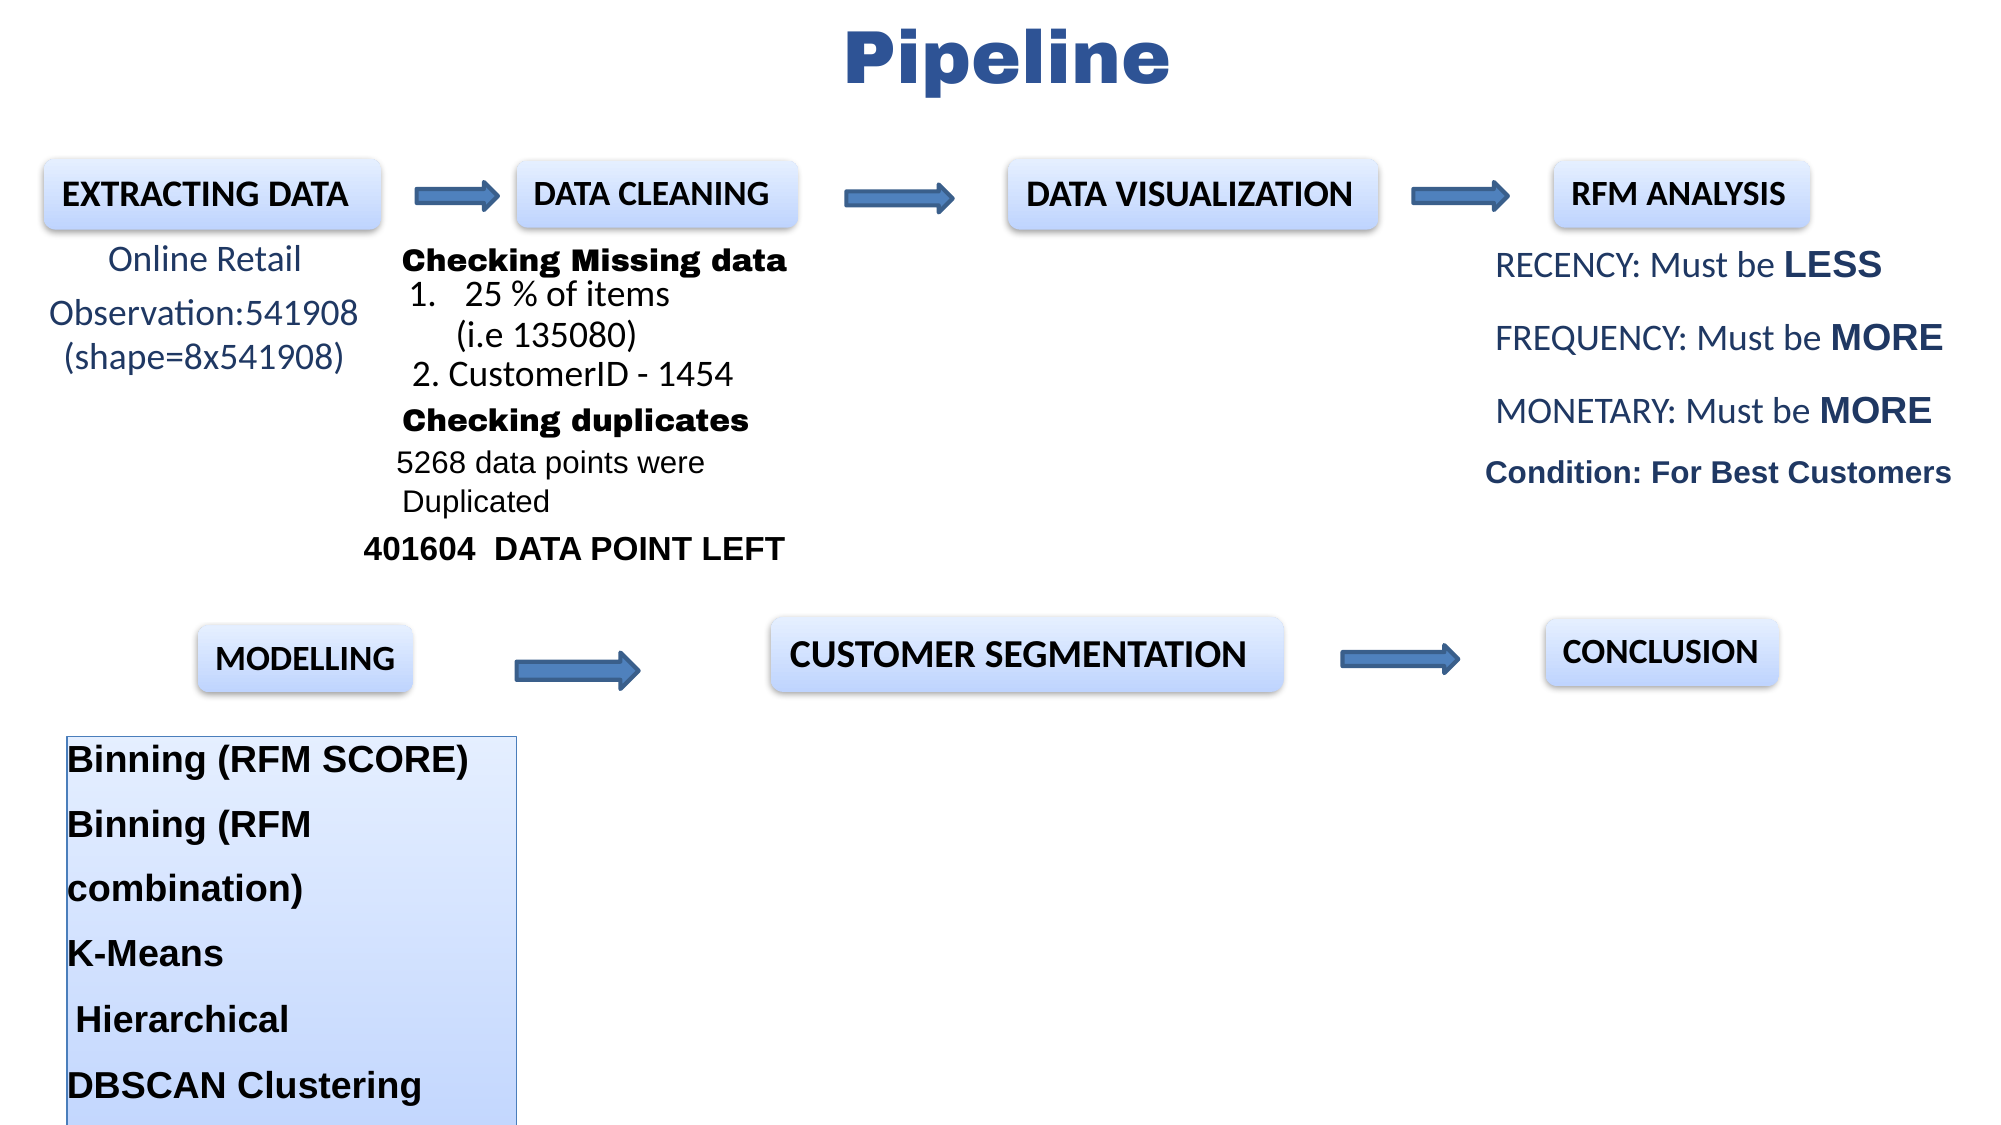

Pipeline

EXTRACTING DATA
DATA CLEANING
DATA VISUALIZATION
RFM ANALYSIS

RECENCY: Must be LESS
FREQUENCY: Must be MORE
MONETARY: Must be MORE

Online Retail

Checking Missing data

1.	25 % of items

Observation:541908

(i.e 135080)

(shape=8x541908)

2. CustomerID - 1454

Checking duplicates

5268 data points were

Condition: For Best Customers

Duplicated

401604  DATA POINT LEFT

CONCLUSION
CUSTOMER SEGMENTATION
MODELLING

Binning (RFM SCORE)
Binning (RFM combination)
K-Means
 Hierarchical
DBSCAN Clustering